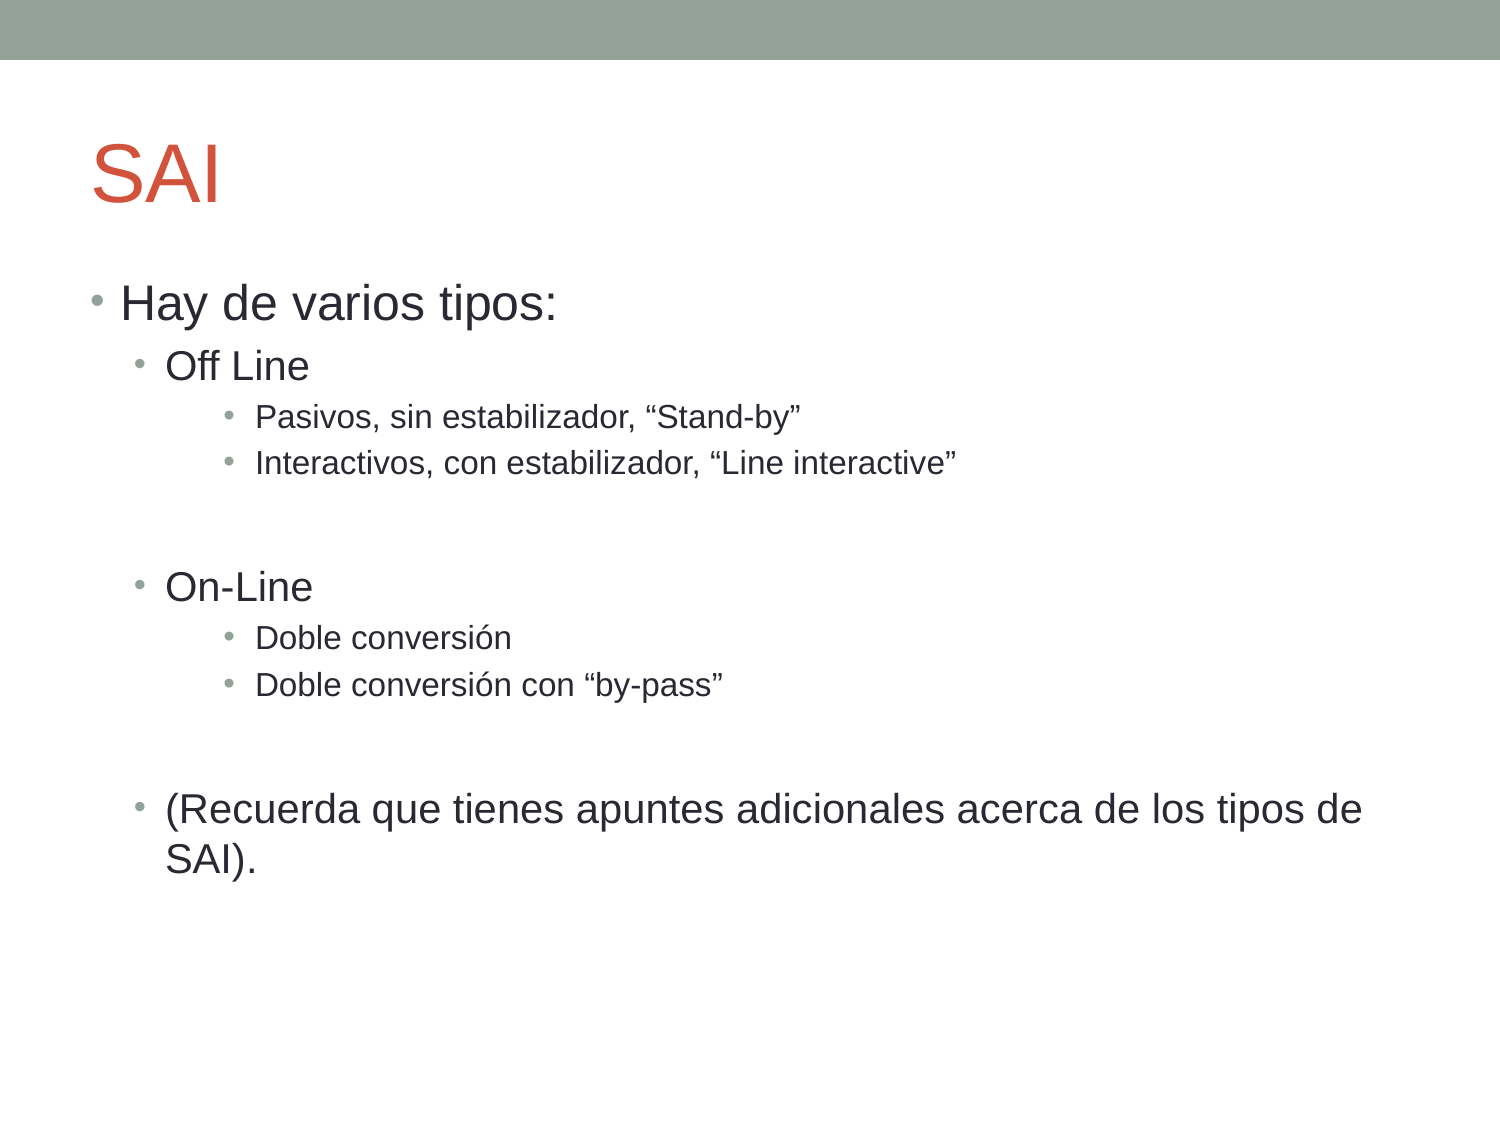

# SAI
Hay de varios tipos:
Off Line
Pasivos, sin estabilizador, “Stand-by”
Interactivos, con estabilizador, “Line interactive”

On-Line
Doble conversión
Doble conversión con “by-pass”

(Recuerda que tienes apuntes adicionales acerca de los tipos de SAI).